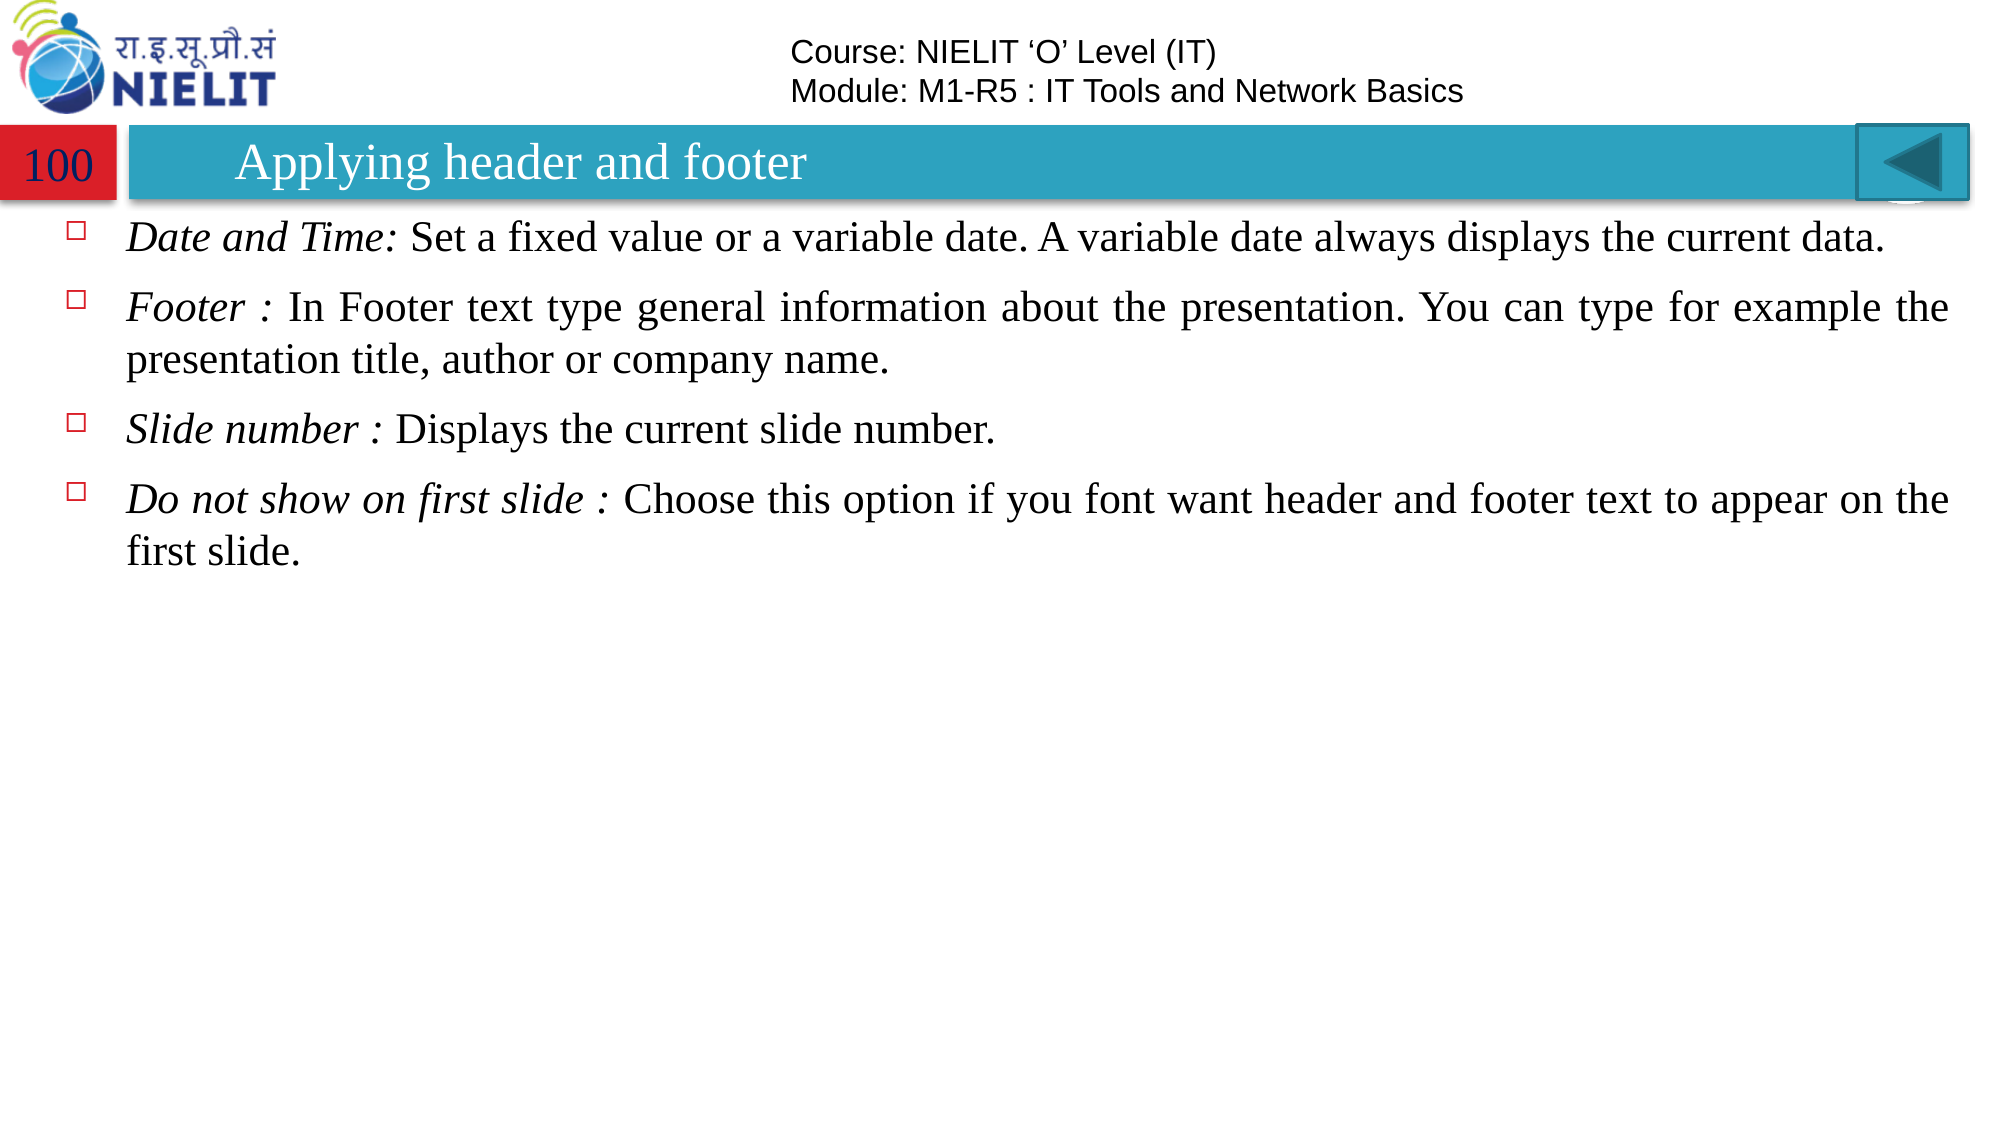

# Applying header and footer
100
Date and Time: Set a fixed value or a variable date. A variable date always displays the current data.
Footer : In Footer text type general information about the presentation. You can type for example the presentation title, author or company name.
Slide number : Displays the current slide number.
Do not show on first slide : Choose this option if you font want header and footer text to appear on the first slide.